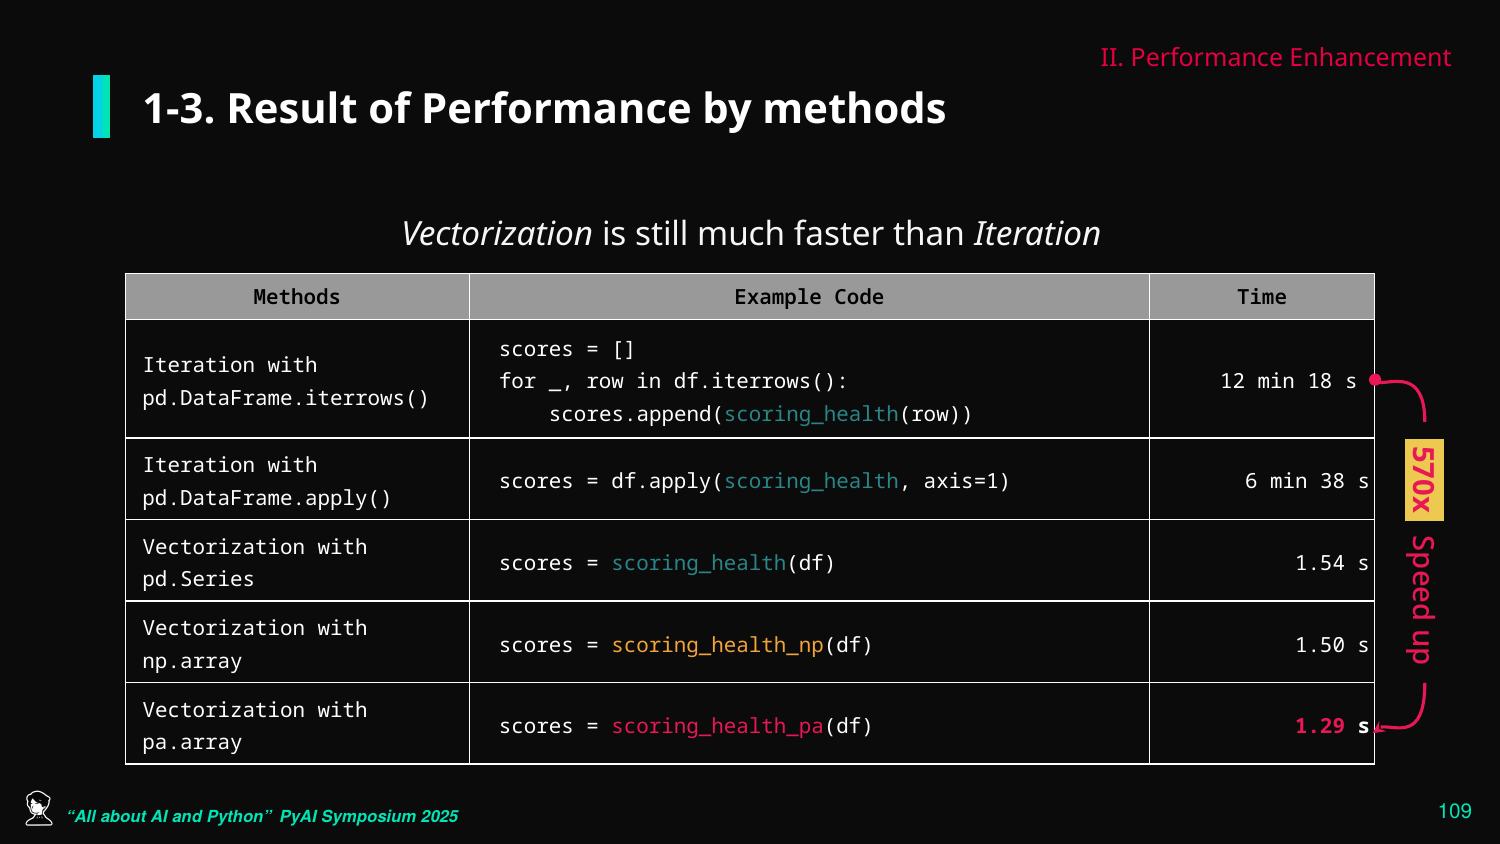

II. Performance Enhancement
# 1-3. Result of Performance by methods
Vectorization is still much faster than Iteration
| Methods | Example Code | Time |
| --- | --- | --- |
| Iteration with pd.DataFrame.iterrows() | scores = [] for \_, row in df.iterrows(): scores.append(scoring\_health(row)) | 12 min 18 s |
| Iteration with pd.DataFrame.apply() | scores = df.apply(scoring\_health, axis=1) | 6 min 38 s |
| Vectorization with pd.Series | scores = scoring\_health(df) | 1.54 s |
| Vectorization with np.array | scores = scoring\_health\_np(df) | 1.50 s |
| Vectorization with pa.array | scores = scoring\_health\_pa(df) | 1.29 s |
 570x   Speed up
109